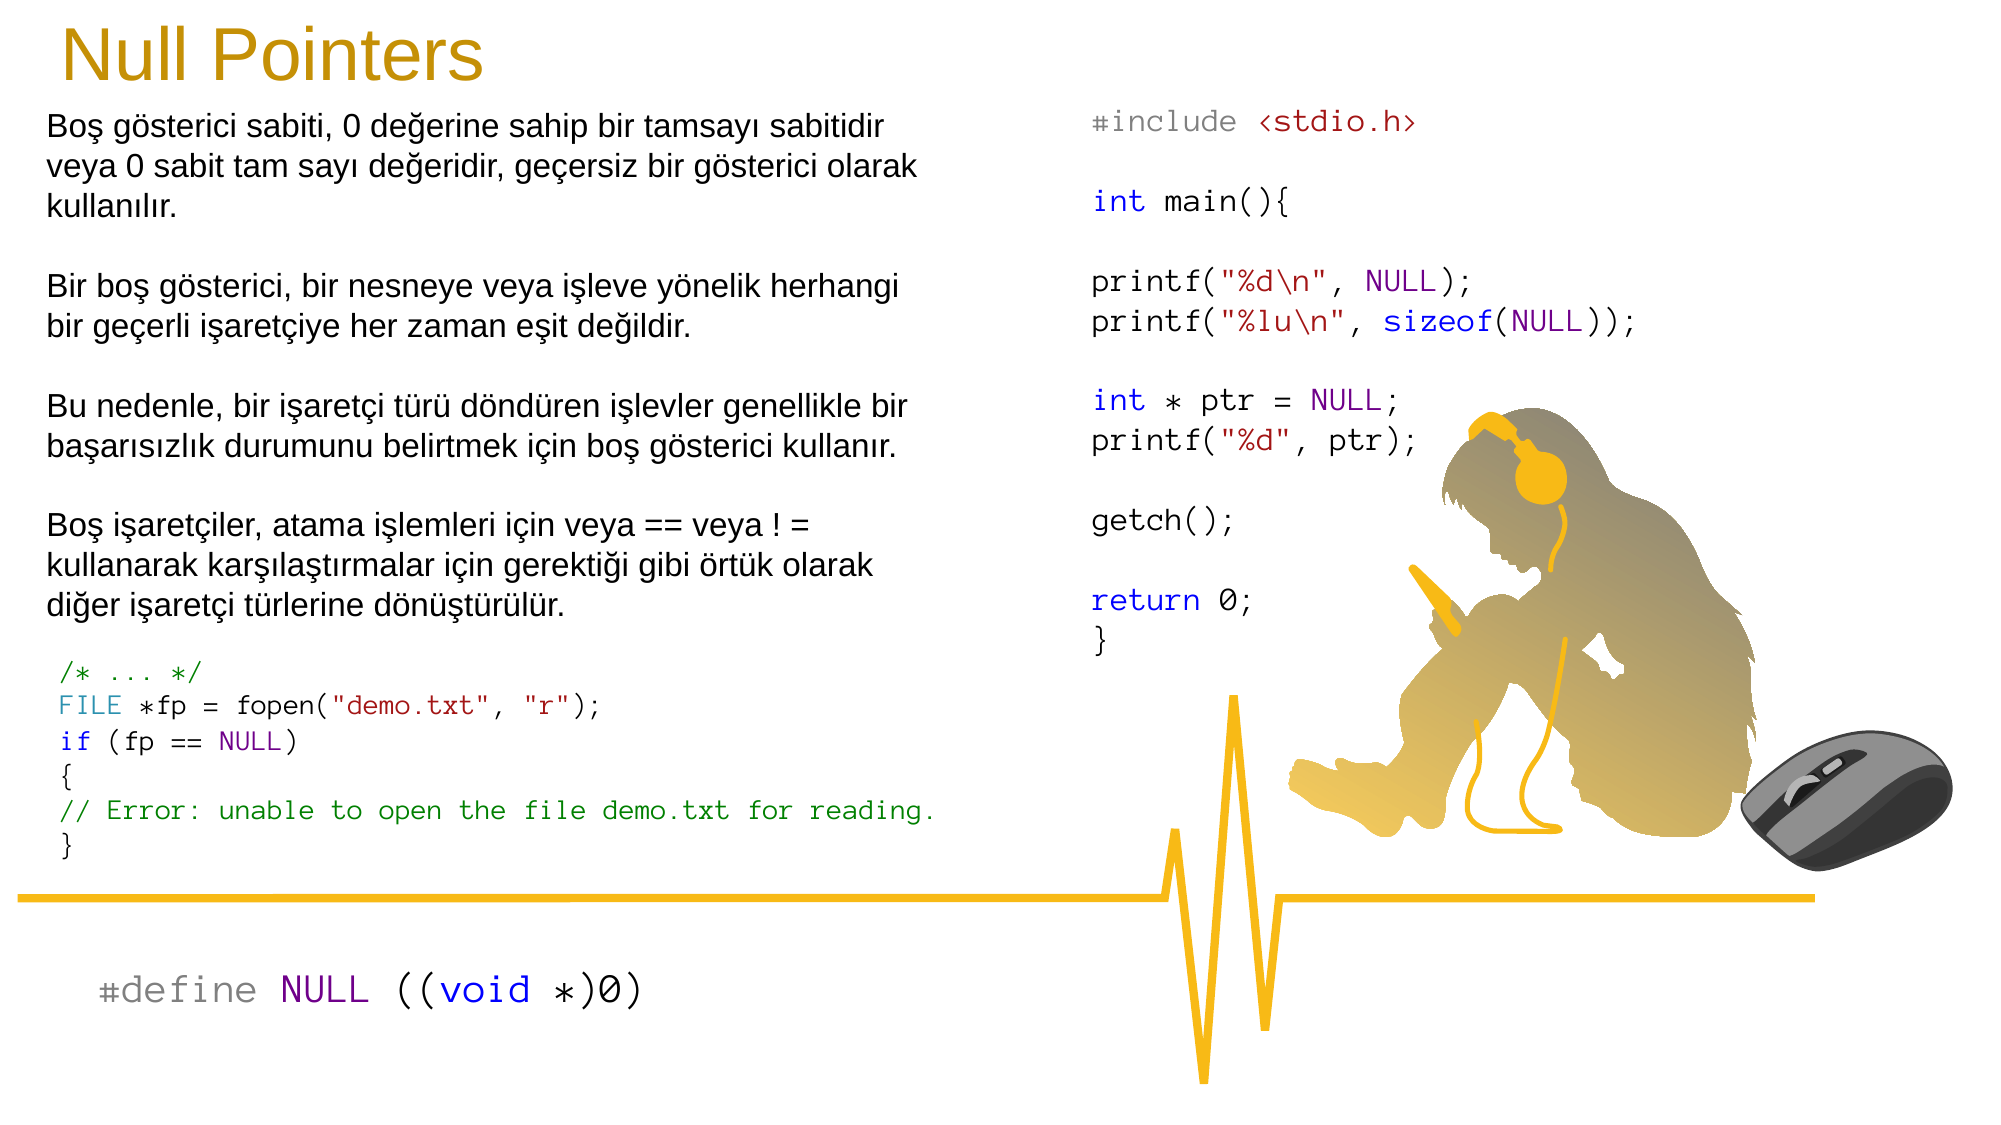

Null Pointers
#include <stdio.h>

int main(){

printf("%d\n", NULL);
printf("%lu\n", sizeof(NULL));

int * ptr = NULL;
printf("%d", ptr);

getch();

return 0;
}
Boş gösterici sabiti, 0 değerine sahip bir tamsayı sabitidir veya 0 sabit tam sayı değeridir, geçersiz bir gösterici olarak kullanılır.

Bir boş gösterici, bir nesneye veya işleve yönelik herhangi bir geçerli işaretçiye her zaman eşit değildir.

Bu nedenle, bir işaretçi türü döndüren işlevler genellikle bir başarısızlık durumunu belirtmek için boş gösterici kullanır.

Boş işaretçiler, atama işlemleri için veya == veya ! = kullanarak karşılaştırmalar için gerektiği gibi örtük olarak diğer işaretçi türlerine dönüştürülür.

/* ... */
FILE *fp = fopen("demo.txt", "r");
if (fp == NULL)
{
// Error: unable to open the file demo.txt for reading.
}

 #define NULL ((void *)0)